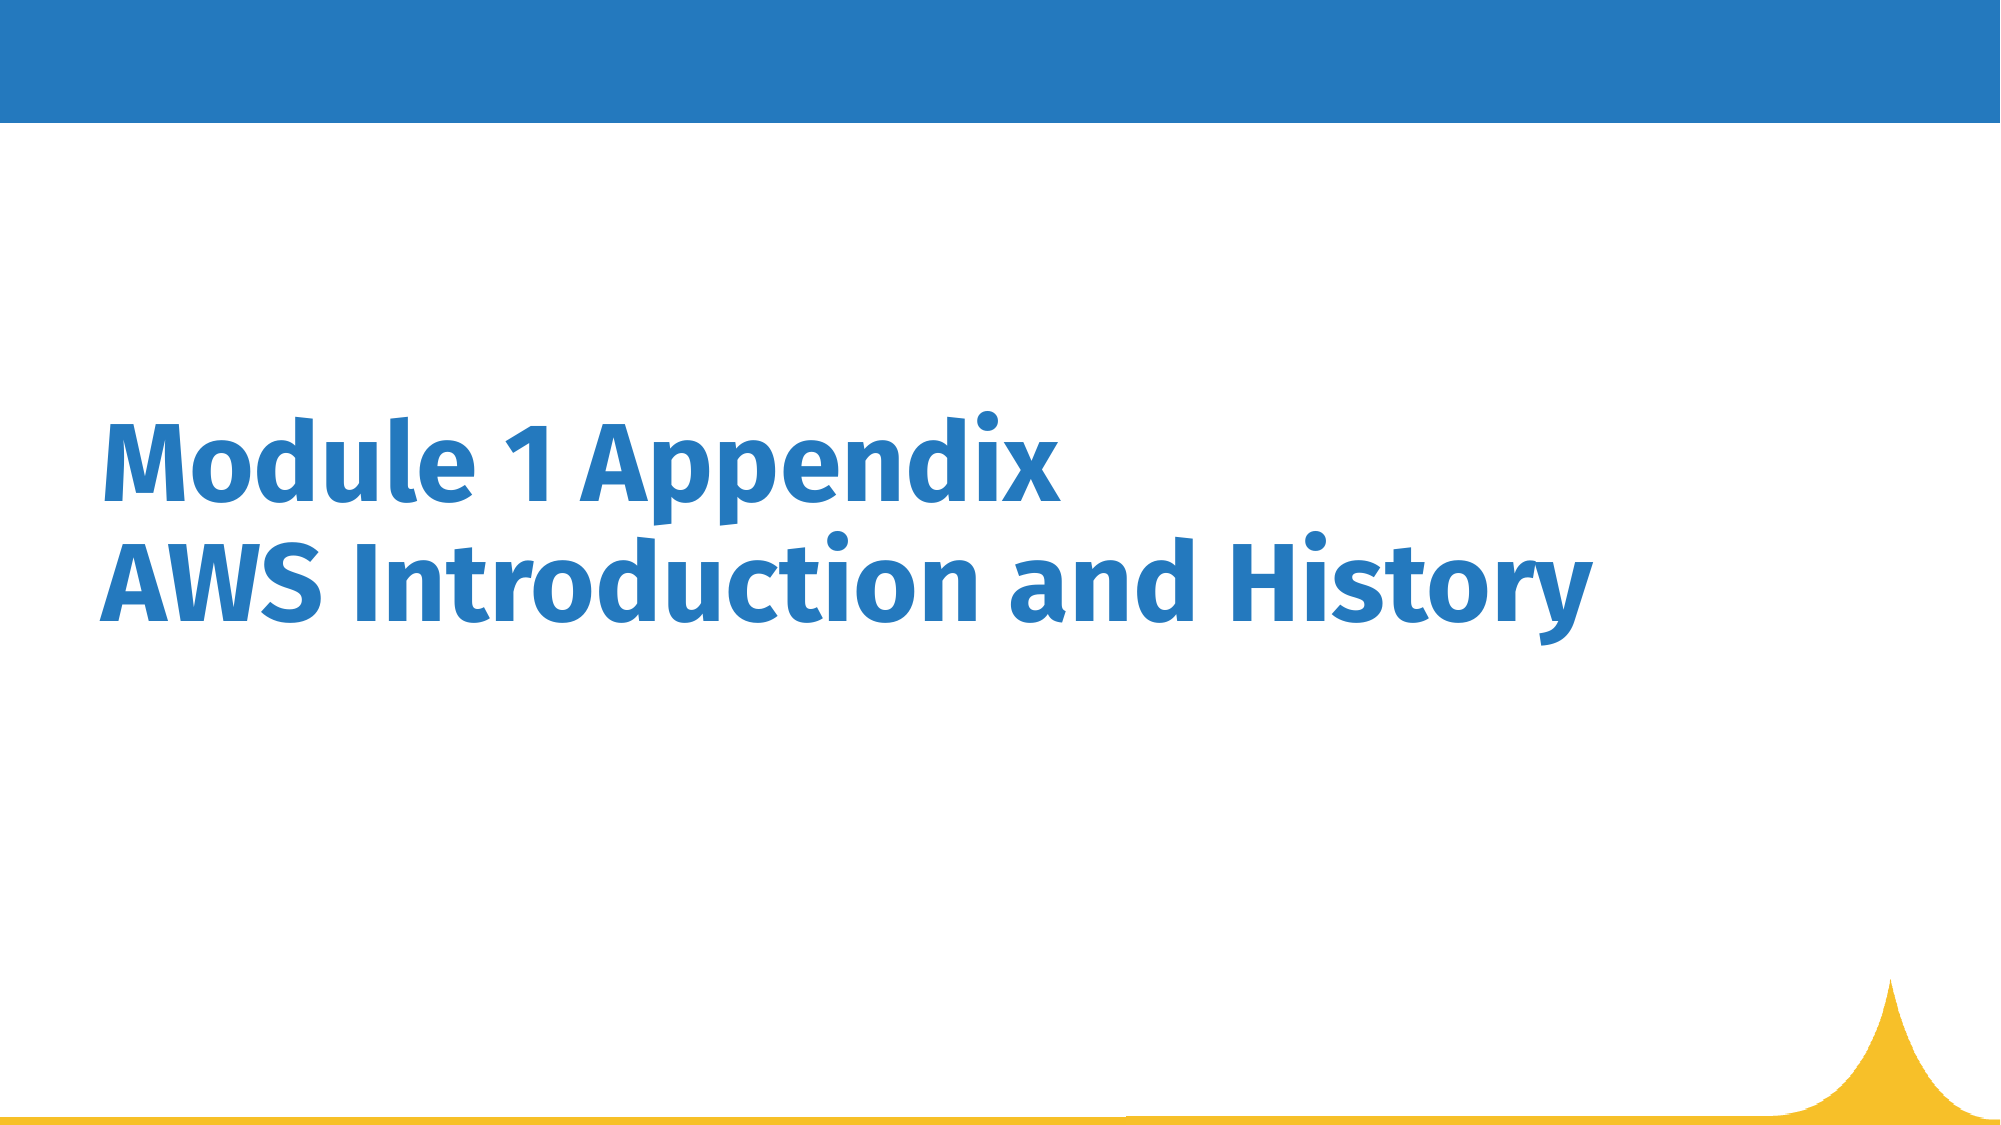

# Module 1 Appendix AWS Introduction and History